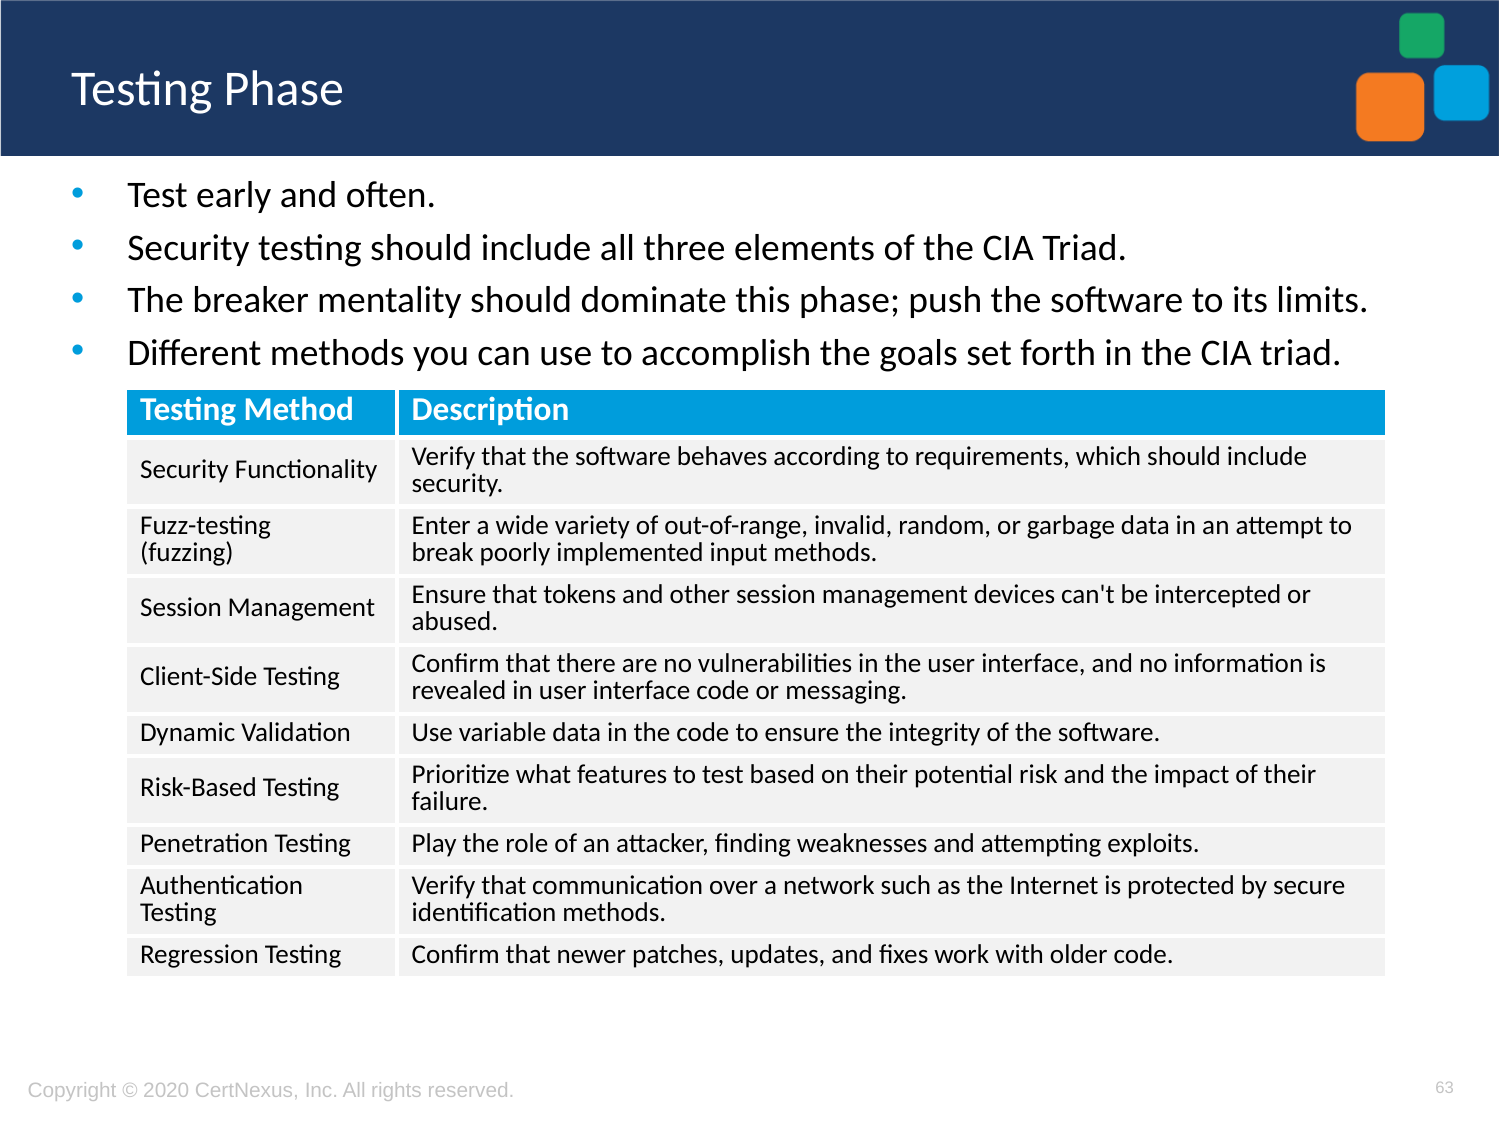

# Testing Phase
Test early and often.
Security testing should include all three elements of the CIA Triad.
The breaker mentality should dominate this phase; push the software to its limits.
Different methods you can use to accomplish the goals set forth in the CIA triad.
| Testing Method | Description |
| --- | --- |
| Security Functionality | Verify that the software behaves according to requirements, which should include security. |
| Fuzz-testing (fuzzing) | Enter a wide variety of out-of-range, invalid, random, or garbage data in an attempt to break poorly implemented input methods. |
| Session Management | Ensure that tokens and other session management devices can't be intercepted or abused. |
| Client-Side Testing | Confirm that there are no vulnerabilities in the user interface, and no information is revealed in user interface code or messaging. |
| Dynamic Validation | Use variable data in the code to ensure the integrity of the software. |
| Risk-Based Testing | Prioritize what features to test based on their potential risk and the impact of their failure. |
| Penetration Testing | Play the role of an attacker, finding weaknesses and attempting exploits. |
| Authentication Testing | Verify that communication over a network such as the Internet is protected by secure identification methods. |
| Regression Testing | Confirm that newer patches, updates, and fixes work with older code. |
63